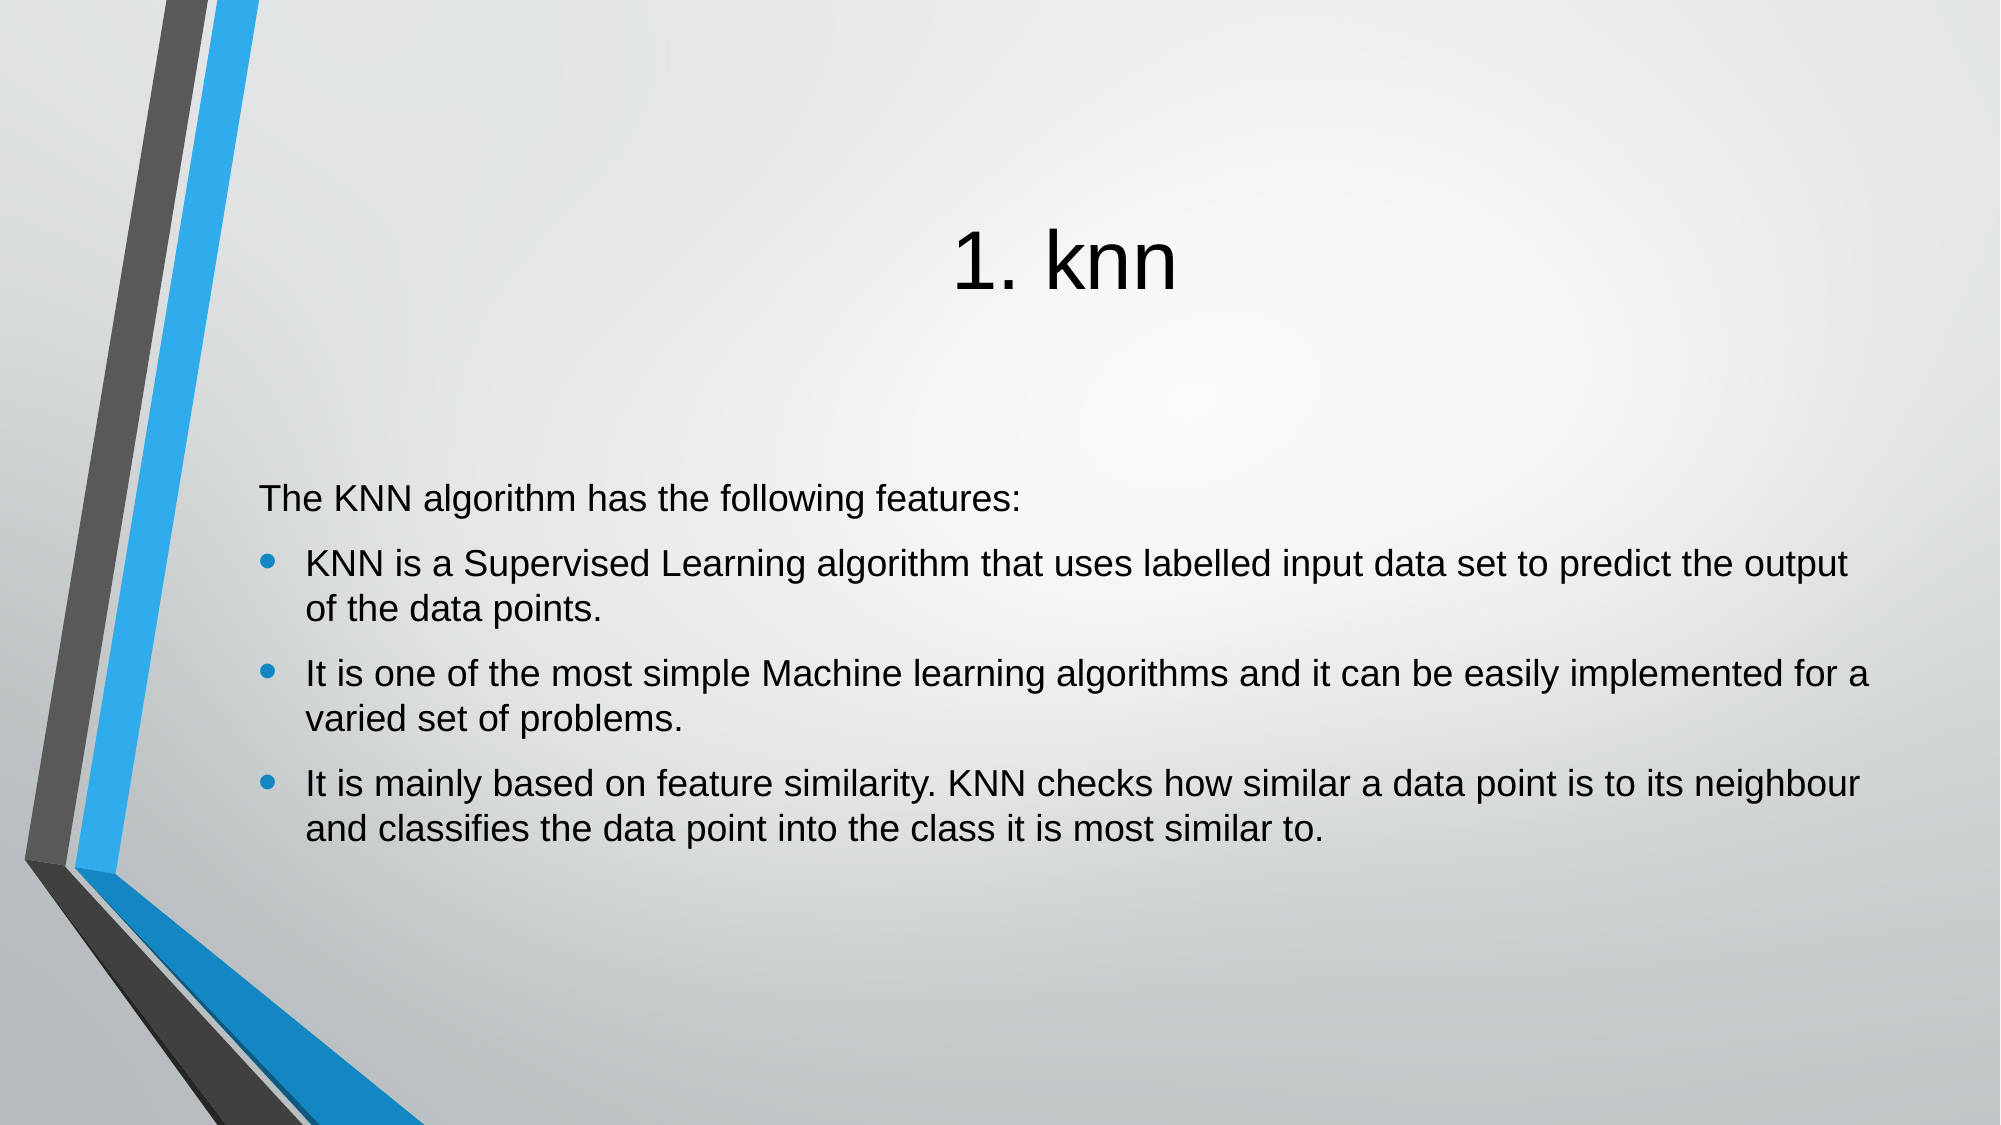

# 1. knn
The KNN algorithm has the following features:
KNN is a Supervised Learning algorithm that uses labelled input data set to predict the output of the data points.
It is one of the most simple Machine learning algorithms and it can be easily implemented for a varied set of problems.
It is mainly based on feature similarity. KNN checks how similar a data point is to its neighbour and classifies the data point into the class it is most similar to.